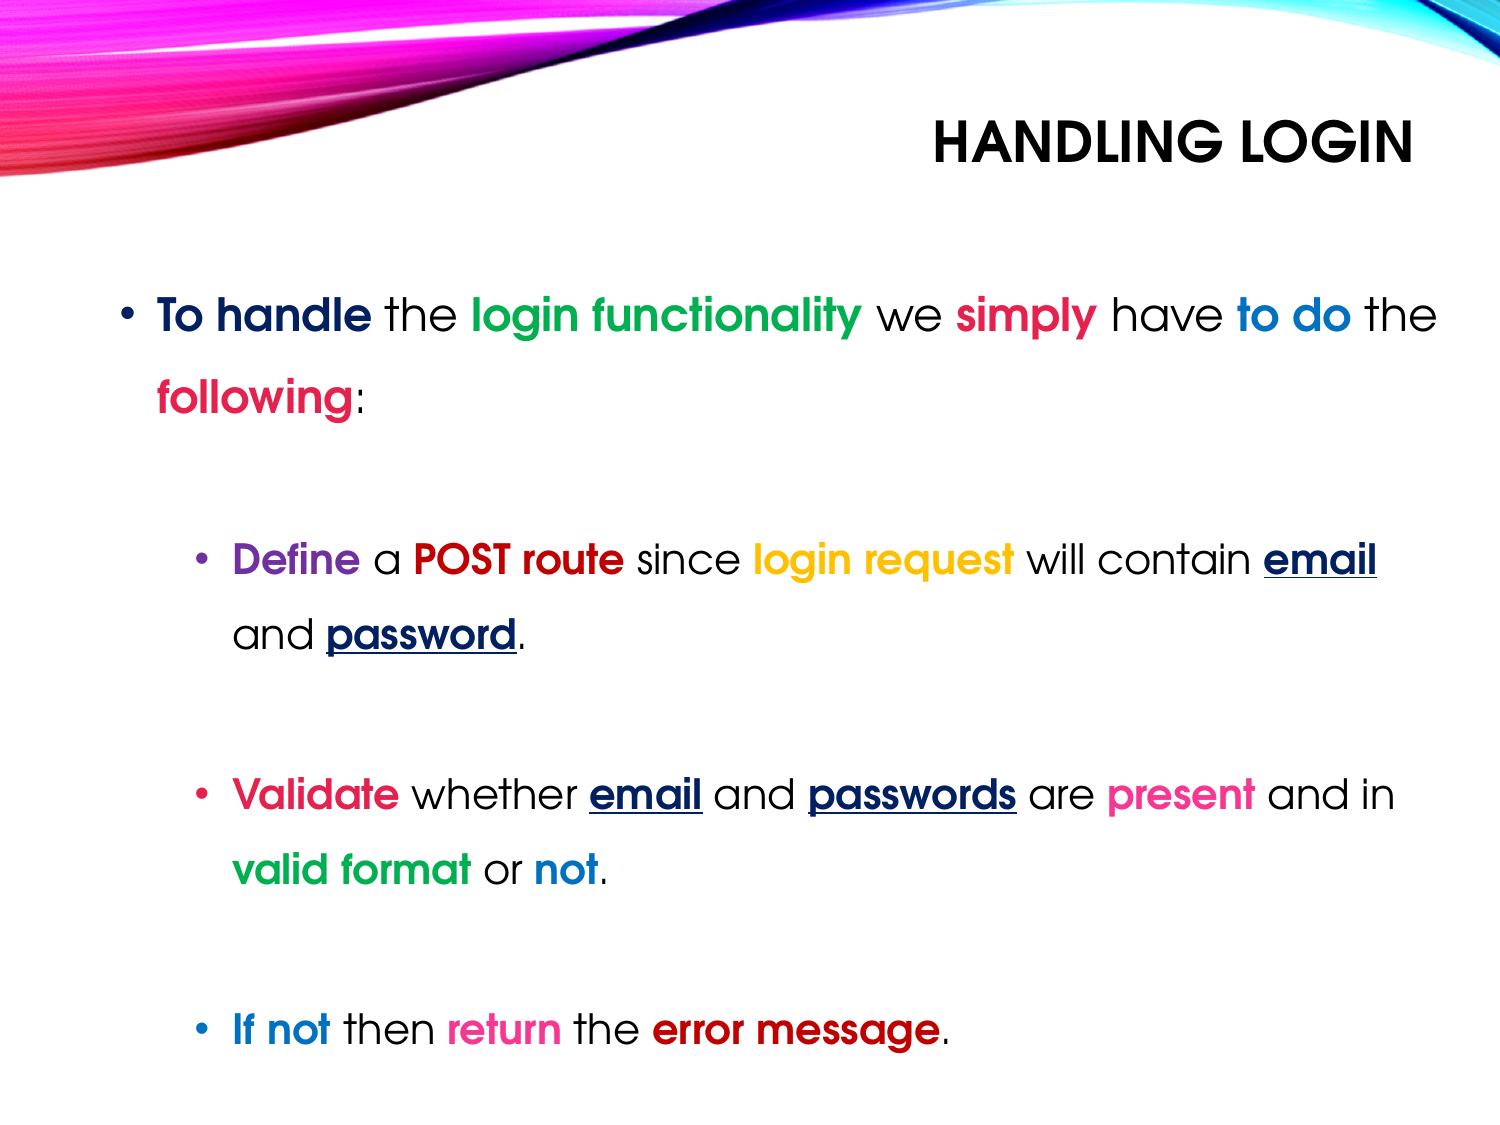

# Handling login
To handle the login functionality we simply have to do the following:

Define a POST route since login request will contain email and password.

Validate whether email and passwords are present and in valid format or not.

If not then return the error message.